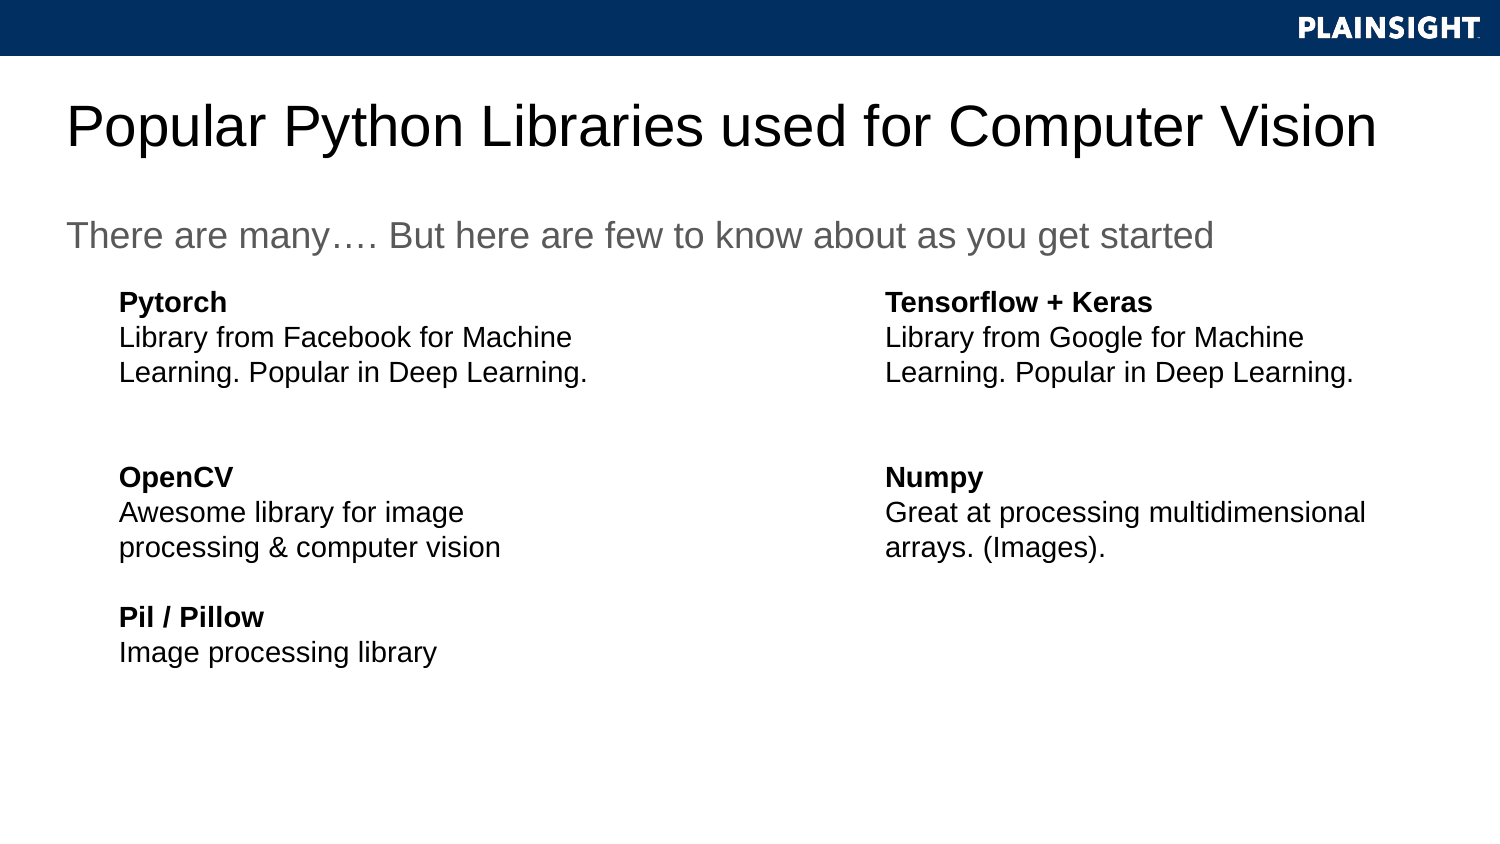

# Popular Python Libraries used for Computer Vision
There are many…. But here are few to know about as you get started
Pytorch
Library from Facebook for Machine Learning. Popular in Deep Learning.

OpenCV
Awesome library for image processing & computer vision

Pil / Pillow
Image processing library
Tensorflow + Keras
Library from Google for Machine Learning. Popular in Deep Learning.

Numpy
Great at processing multidimensional arrays. (Images).